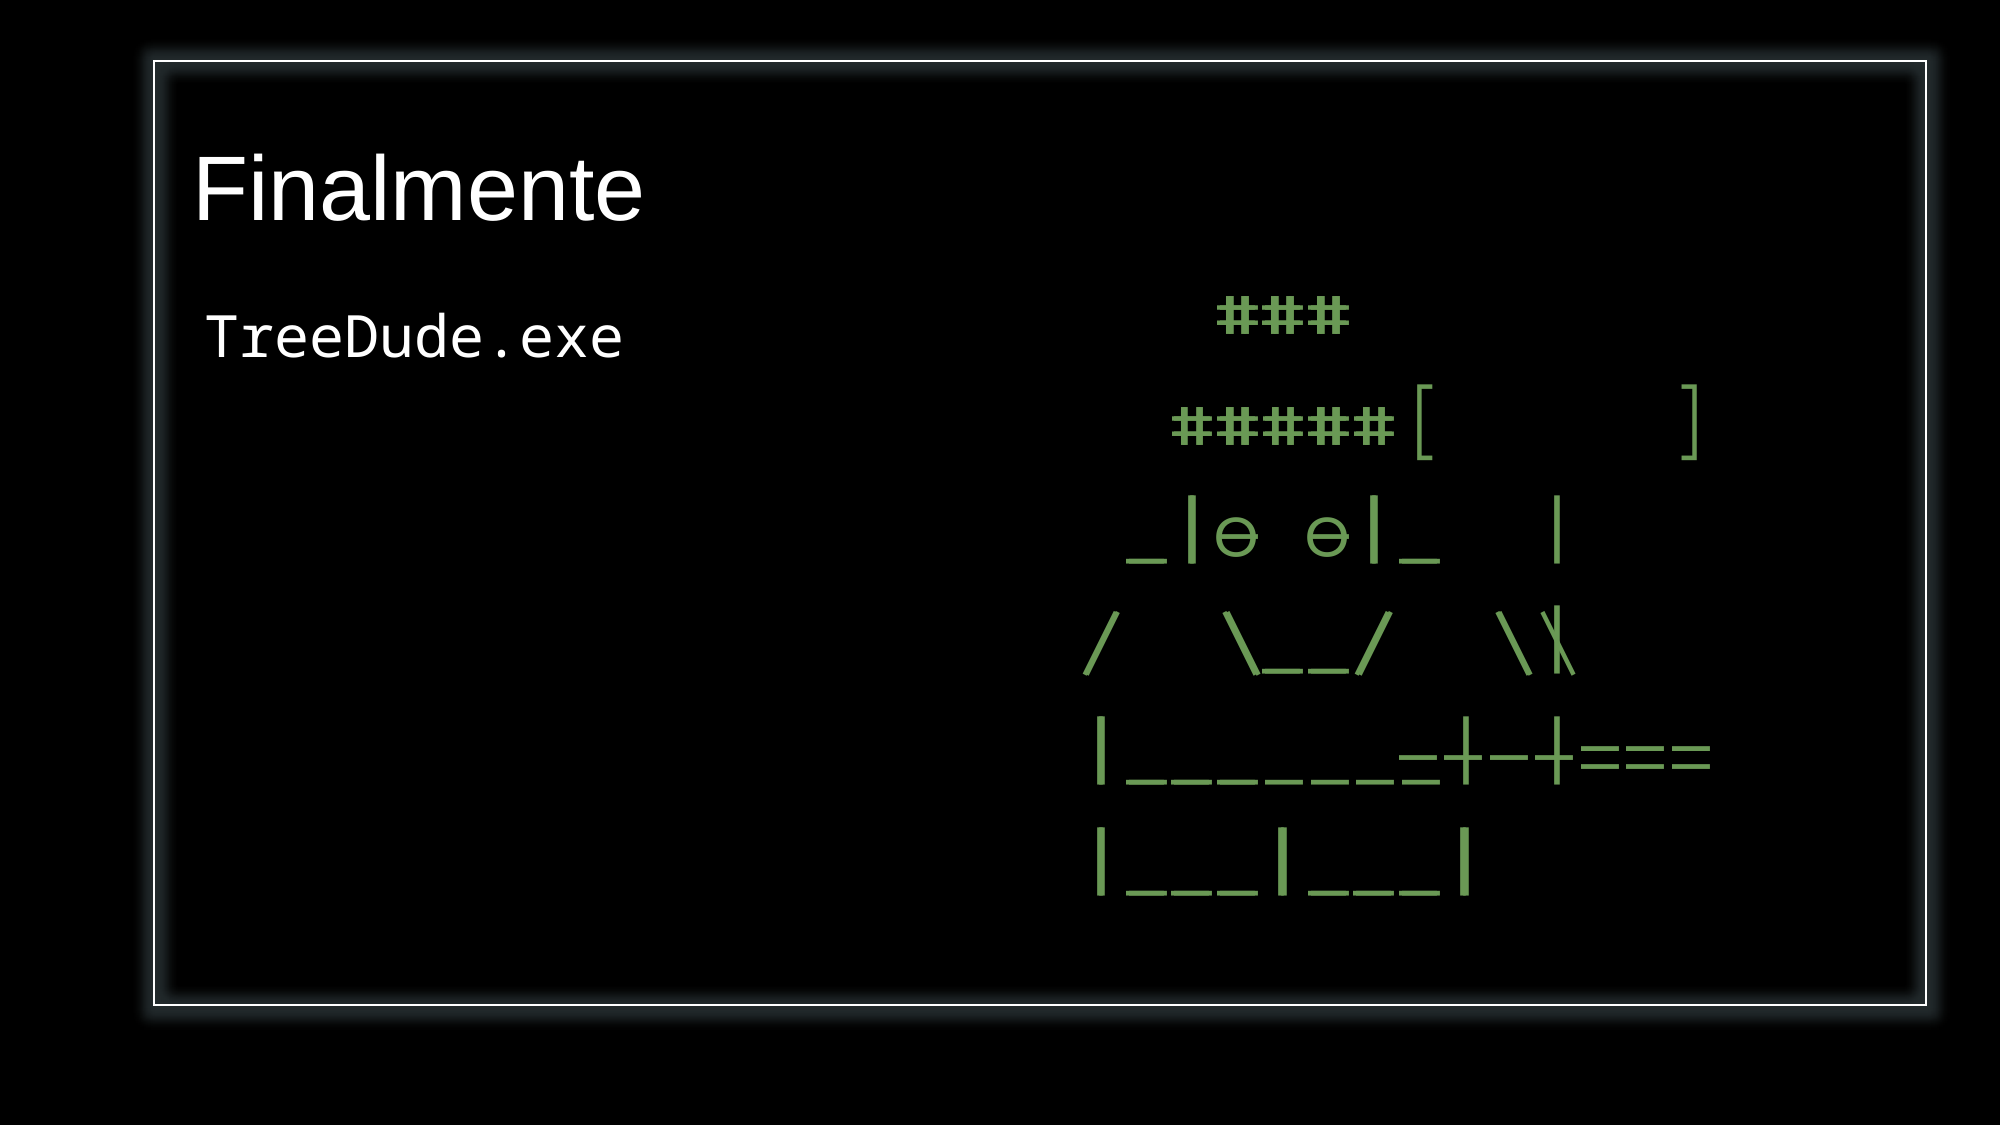

# Finalmente
       ###
      #####
     _|o o|_
    /  \__/  \\
    |___   ----===
    |___|___|

   ###
  #####[     ]
 _|- -|_  |
/  \__/  \|
|_______| |
|___|___|

TreeDude.exe